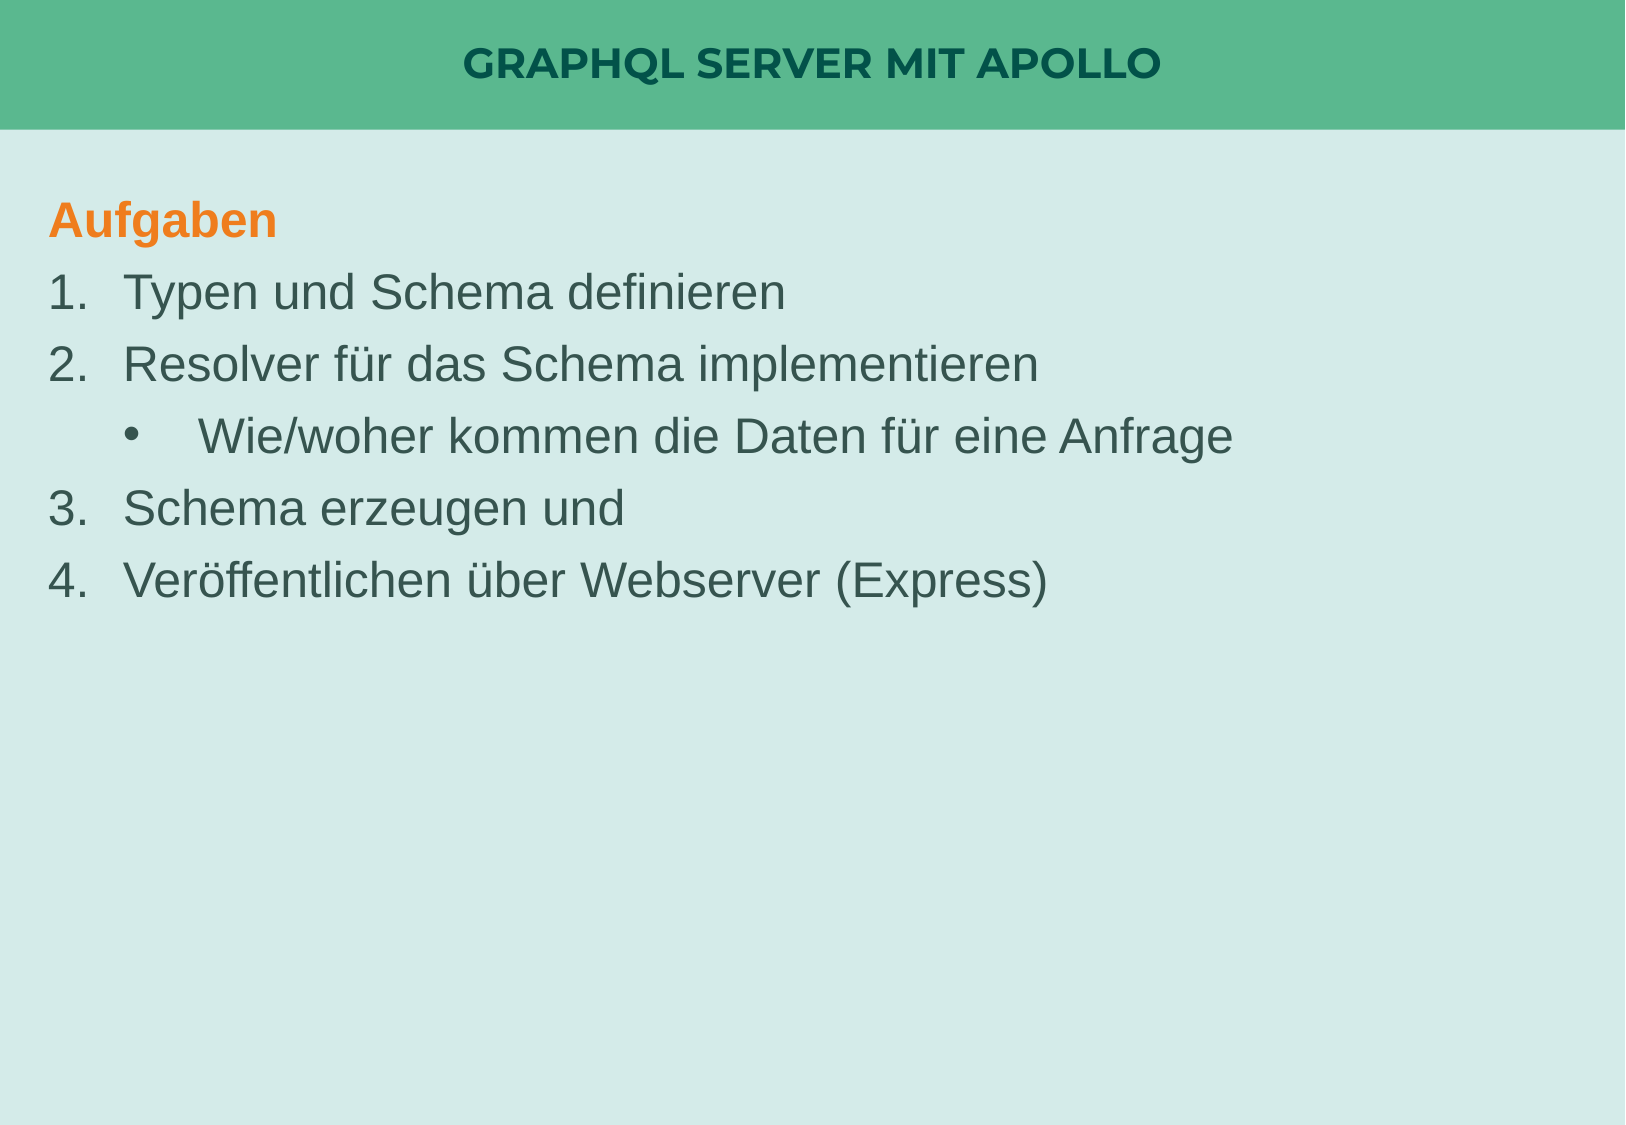

# GraphQL Server mit Apollo
Aufgaben
Typen und Schema definieren
Resolver für das Schema implementieren
Wie/woher kommen die Daten für eine Anfrage
Schema erzeugen und
Veröffentlichen über Webserver (Express)